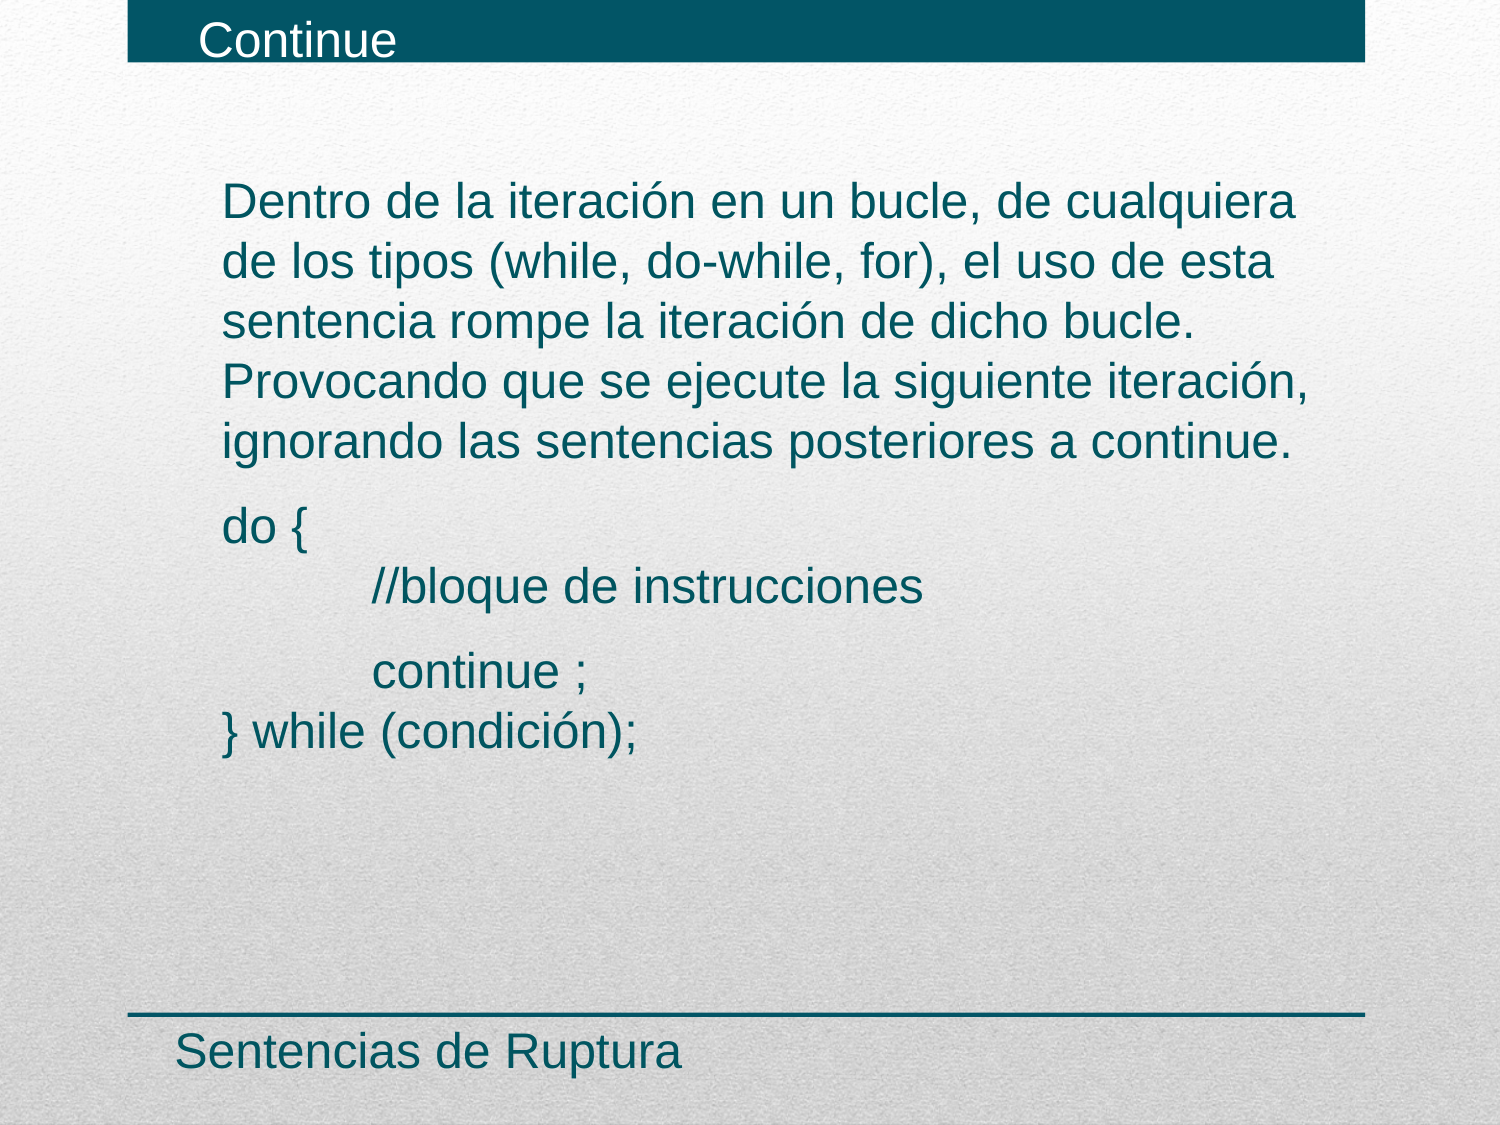

Continue
Dentro de la iteración en un bucle, de cualquiera de los tipos (while, do-while, for), el uso de esta sentencia rompe la iteración de dicho bucle. Provocando que se ejecute la siguiente iteración, ignorando las sentencias posteriores a continue.
do {
	//bloque de instrucciones
	continue ;
} while (condición);
Sentencias de Ruptura